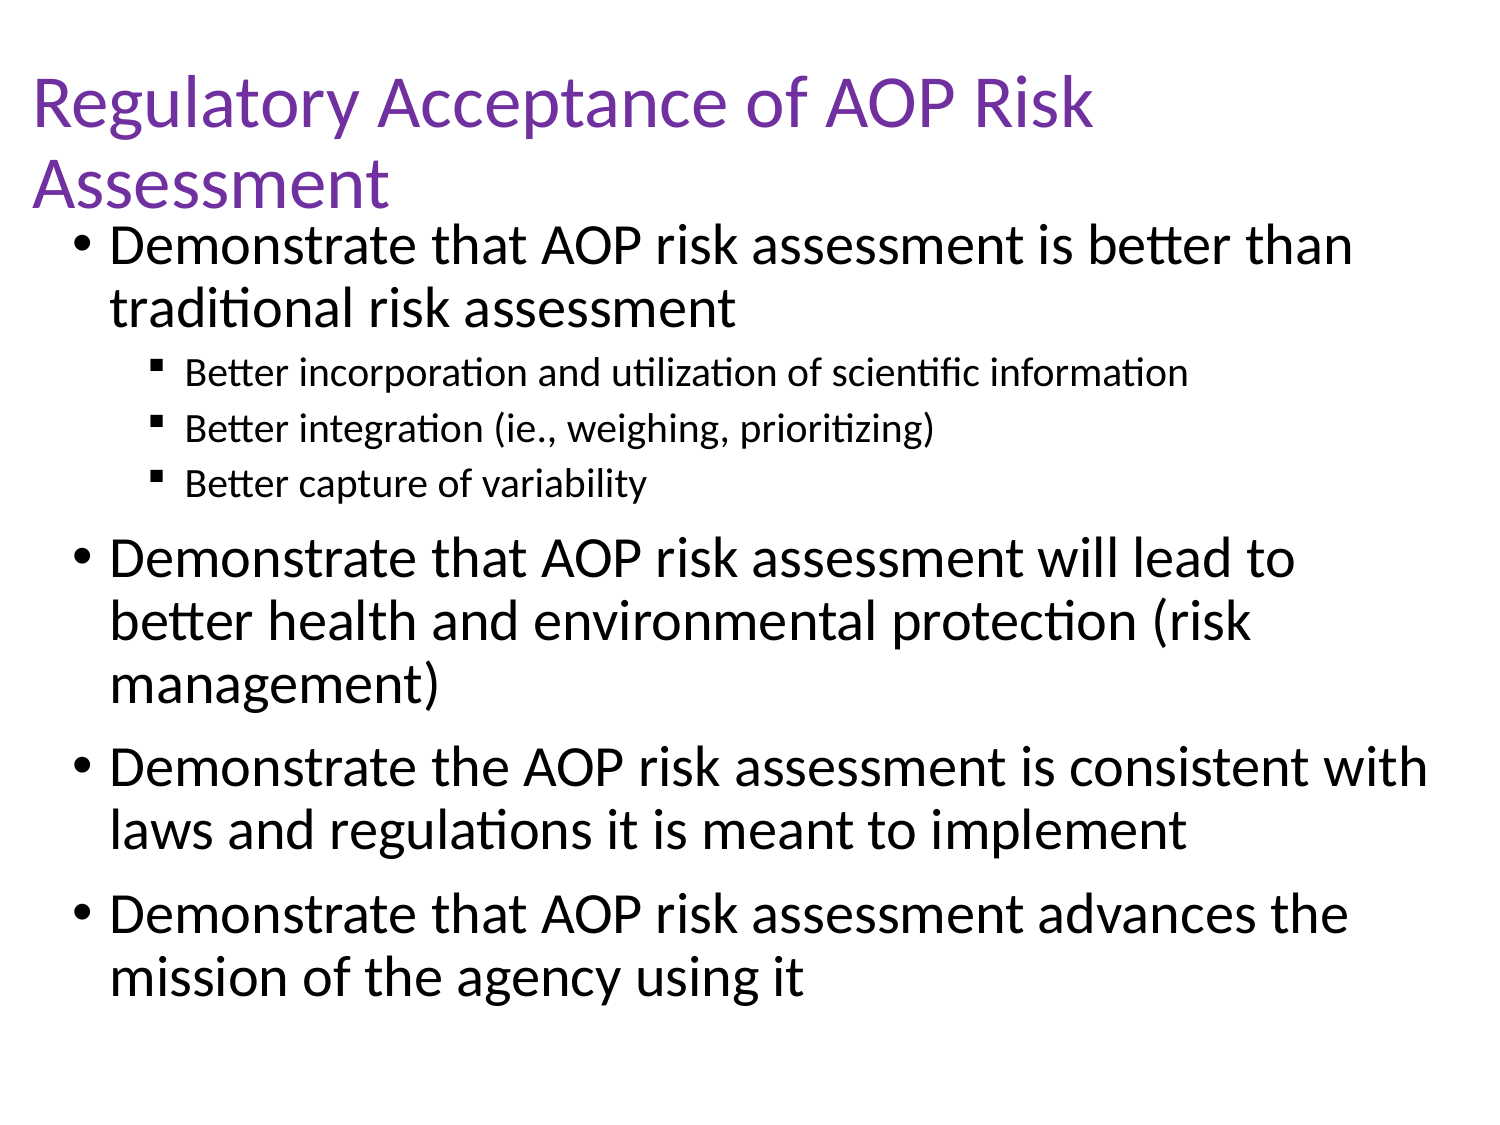

# Regulatory Acceptance of AOP Risk Assessment
Demonstrate that AOP risk assessment is better than traditional risk assessment
Better incorporation and utilization of scientific information
Better integration (ie., weighing, prioritizing)
Better capture of variability
Demonstrate that AOP risk assessment will lead to better health and environmental protection (risk management)
Demonstrate the AOP risk assessment is consistent with laws and regulations it is meant to implement
Demonstrate that AOP risk assessment advances the mission of the agency using it